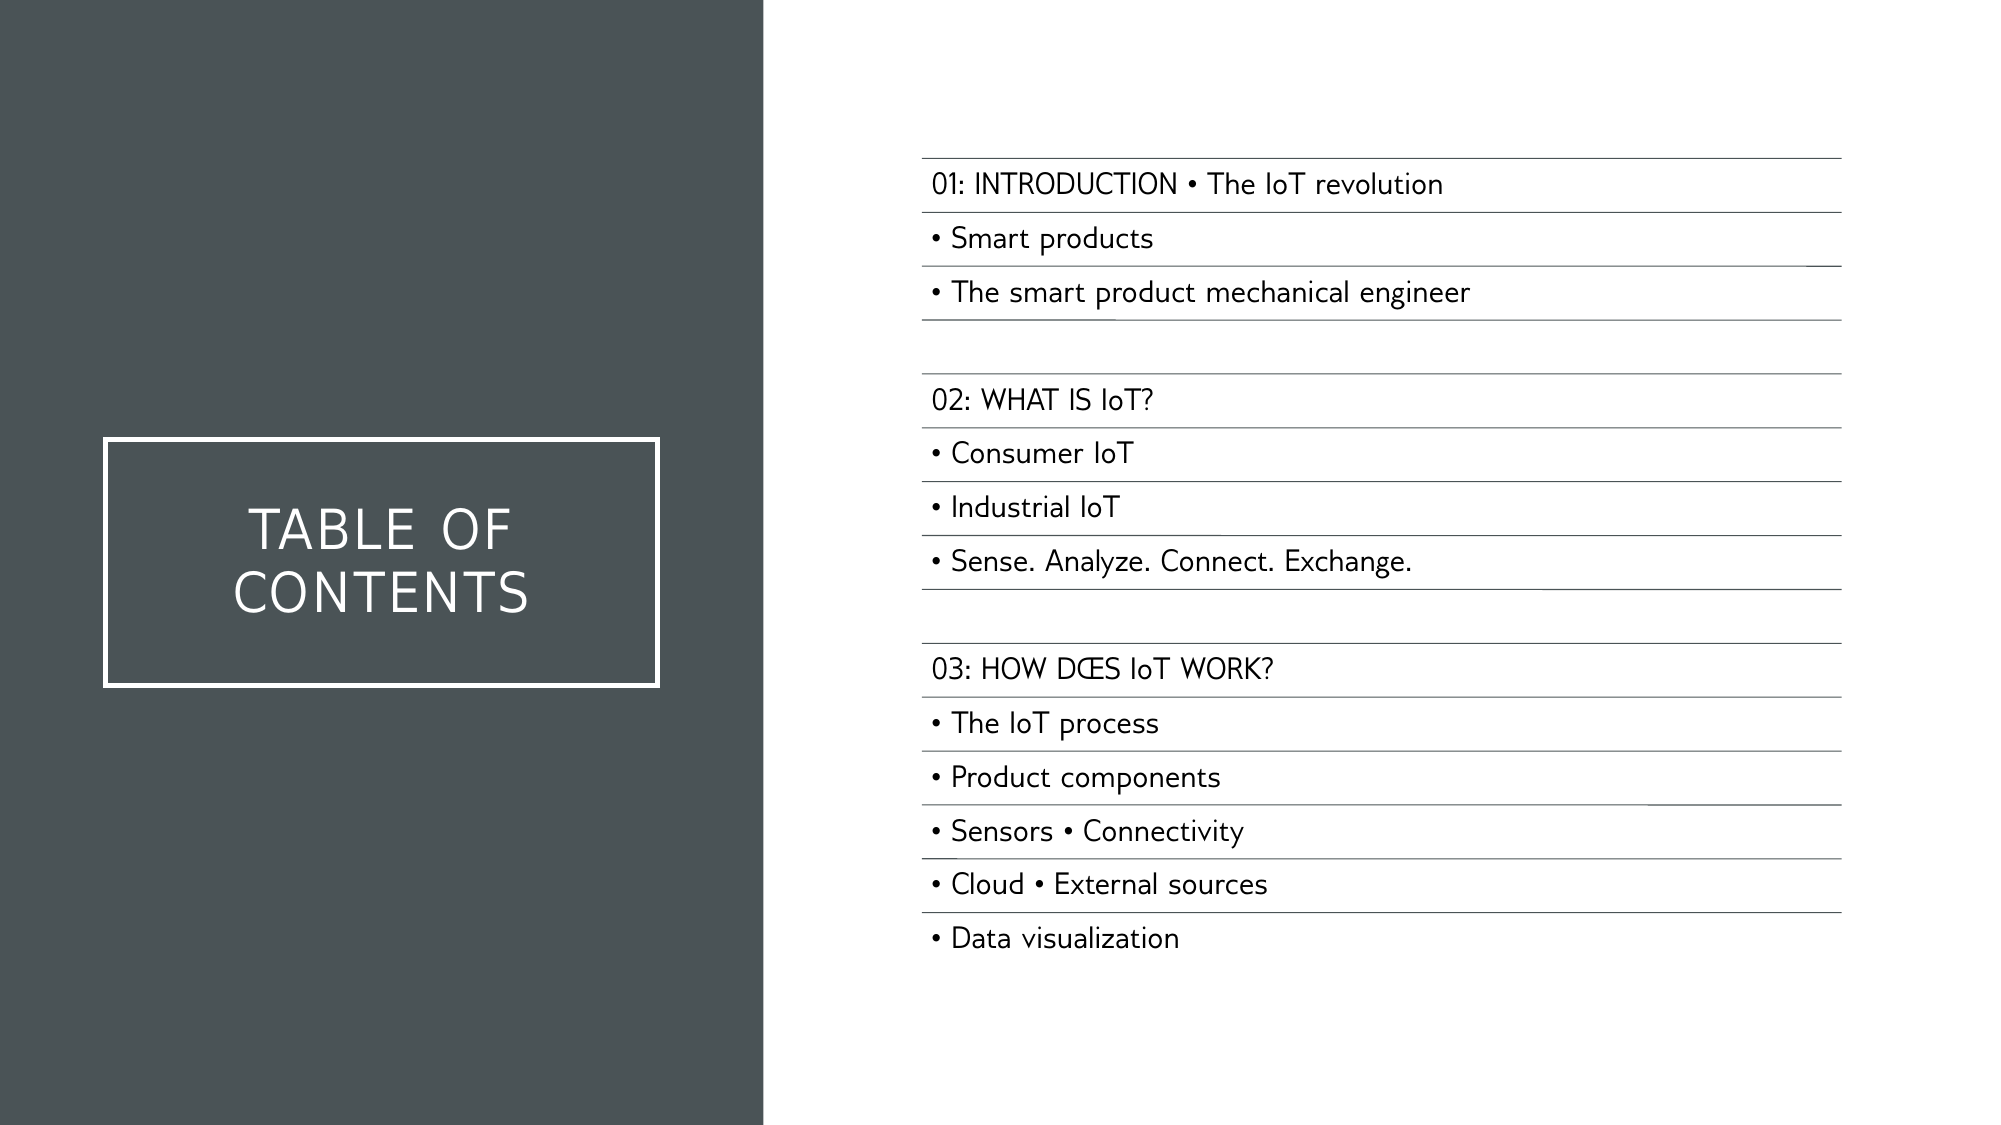

01: INTRODUCTION • The IoT revolution
• Smart products
• The smart product mechanical engineer

02: WHAT IS IoT?
• Consumer IoT
• Industrial IoT
• Sense. Analyze. Connect. Exchange.

03: HOW DOES IoT WORK?
• The IoT process
• Product components
• Sensors • Connectivity
• Cloud • External sources
• Data visualization
# TABLE OF CONTENTS